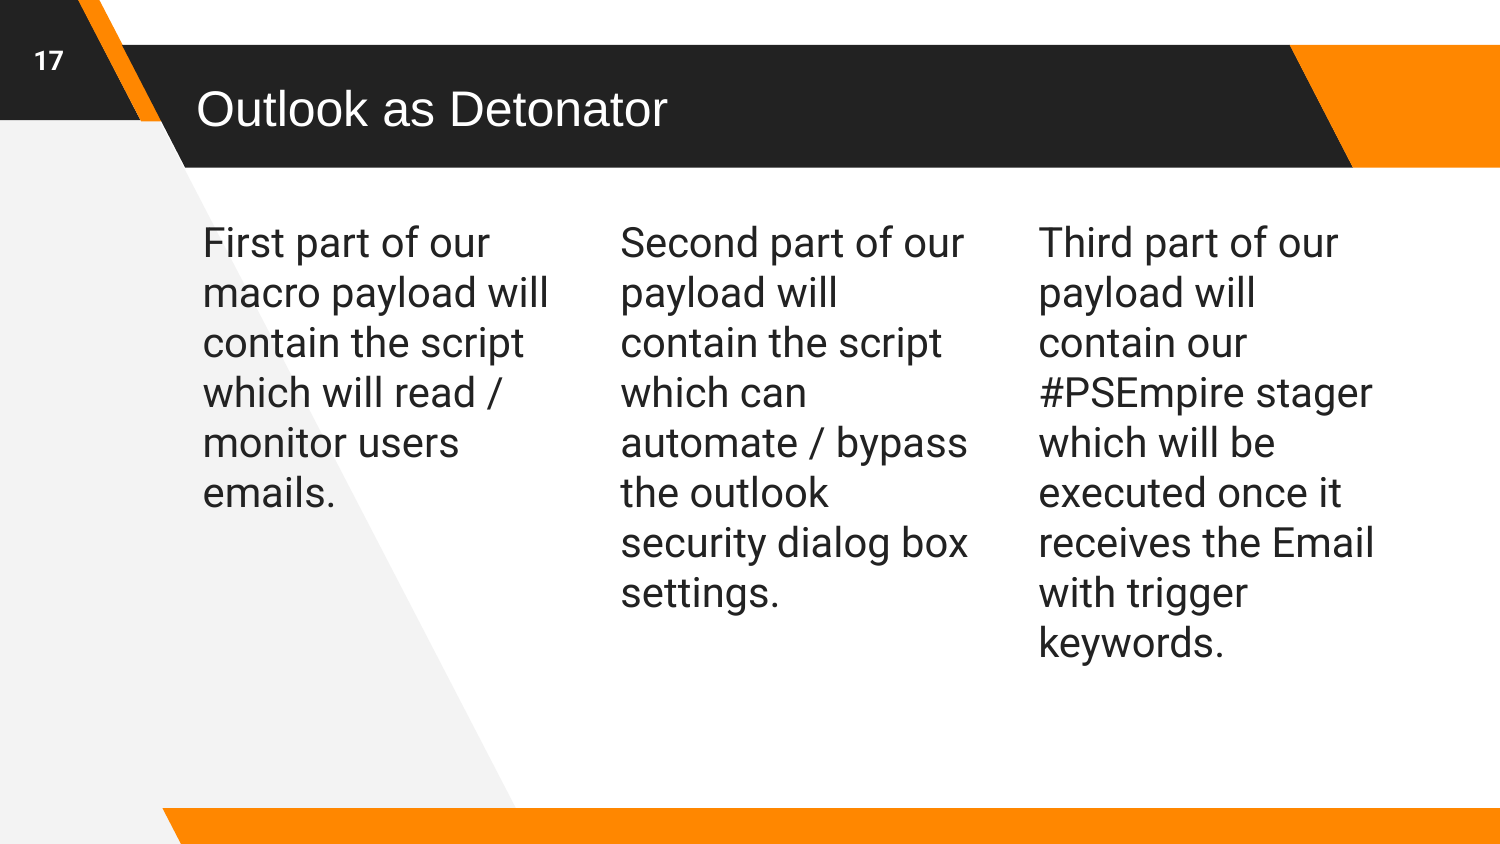

17
# Outlook as Detonator
First part of our macro payload will contain the script which will read / monitor users emails.
Second part of our payload will contain the script which can automate / bypass the outlook security dialog box settings.
Third part of our payload will contain our #PSEmpire stager which will be executed once it receives the Email with trigger keywords.